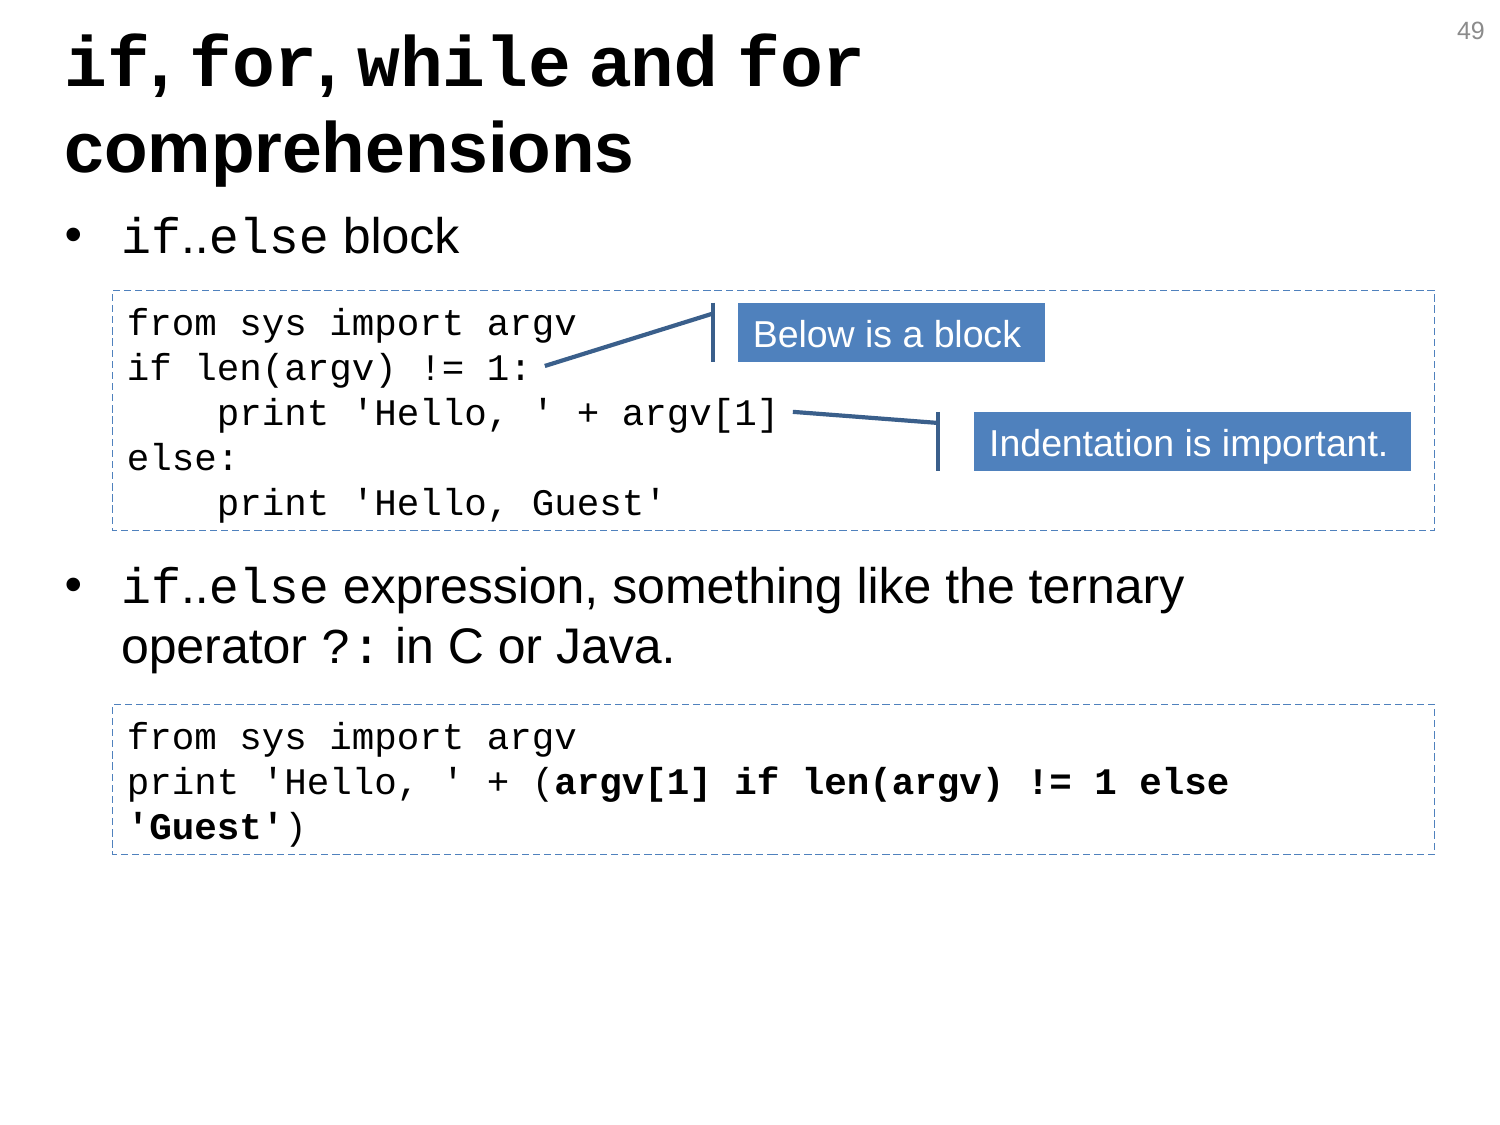

49
# if, for, while and for comprehensions
if..else block

if..else expression, something like the ternary operator ?: in C or Java.

from sys import argv
if len(argv) != 1:
    print 'Hello, ' + argv[1]
else:
    print 'Hello, Guest'
Below is a block
Indentation is important.
from sys import argv
print 'Hello, ' + (argv[1] if len(argv) != 1 else 'Guest')